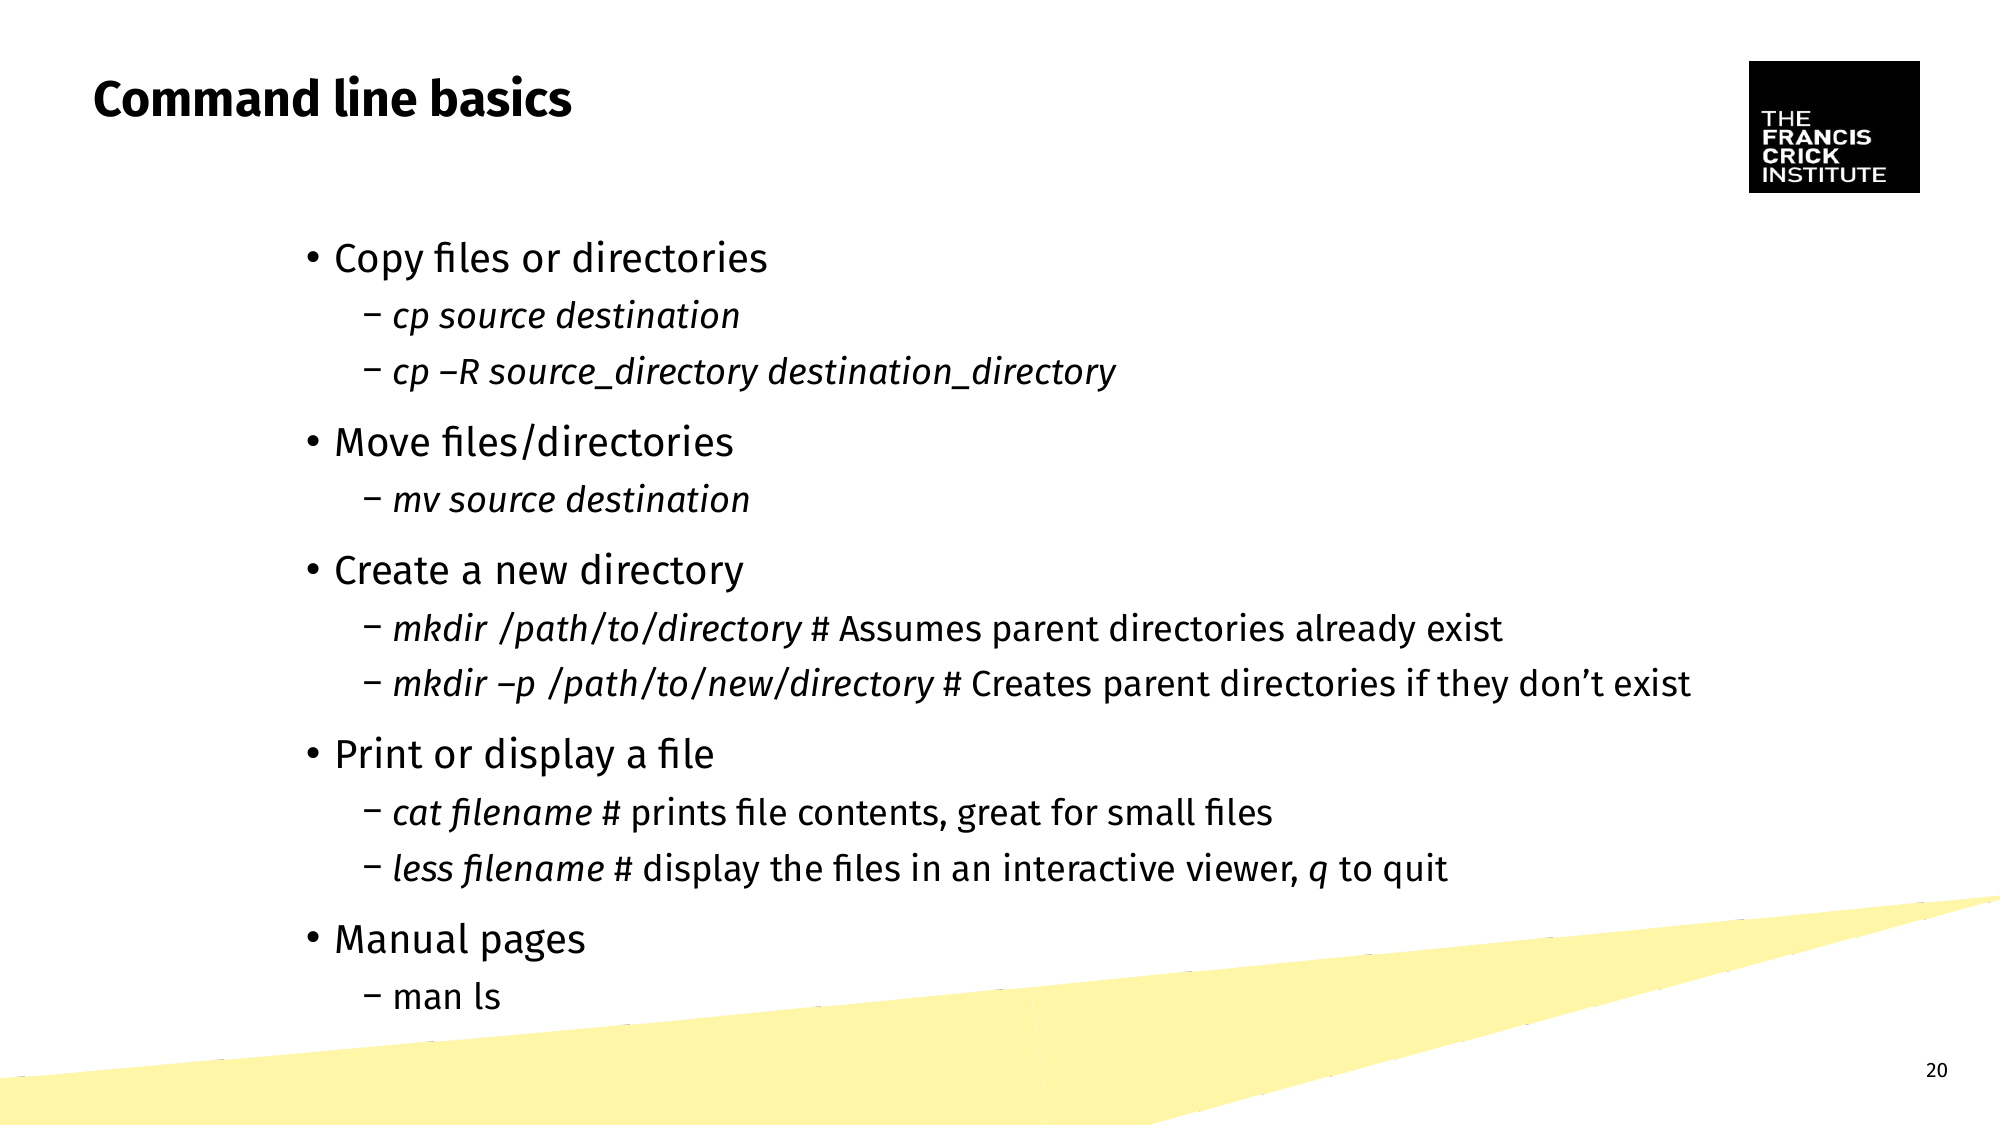

# Command line basics
Copy files or directories
cp source destination
cp –R source_directory destination_directory
Move files/directories
mv source destination
Create a new directory
mkdir /path/to/directory # Assumes parent directories already exist
mkdir –p /path/to/new/directory # Creates parent directories if they don’t exist
Print or display a file
cat filename # prints file contents, great for small files
less filename # display the files in an interactive viewer, q to quit
Manual pages
man ls

20